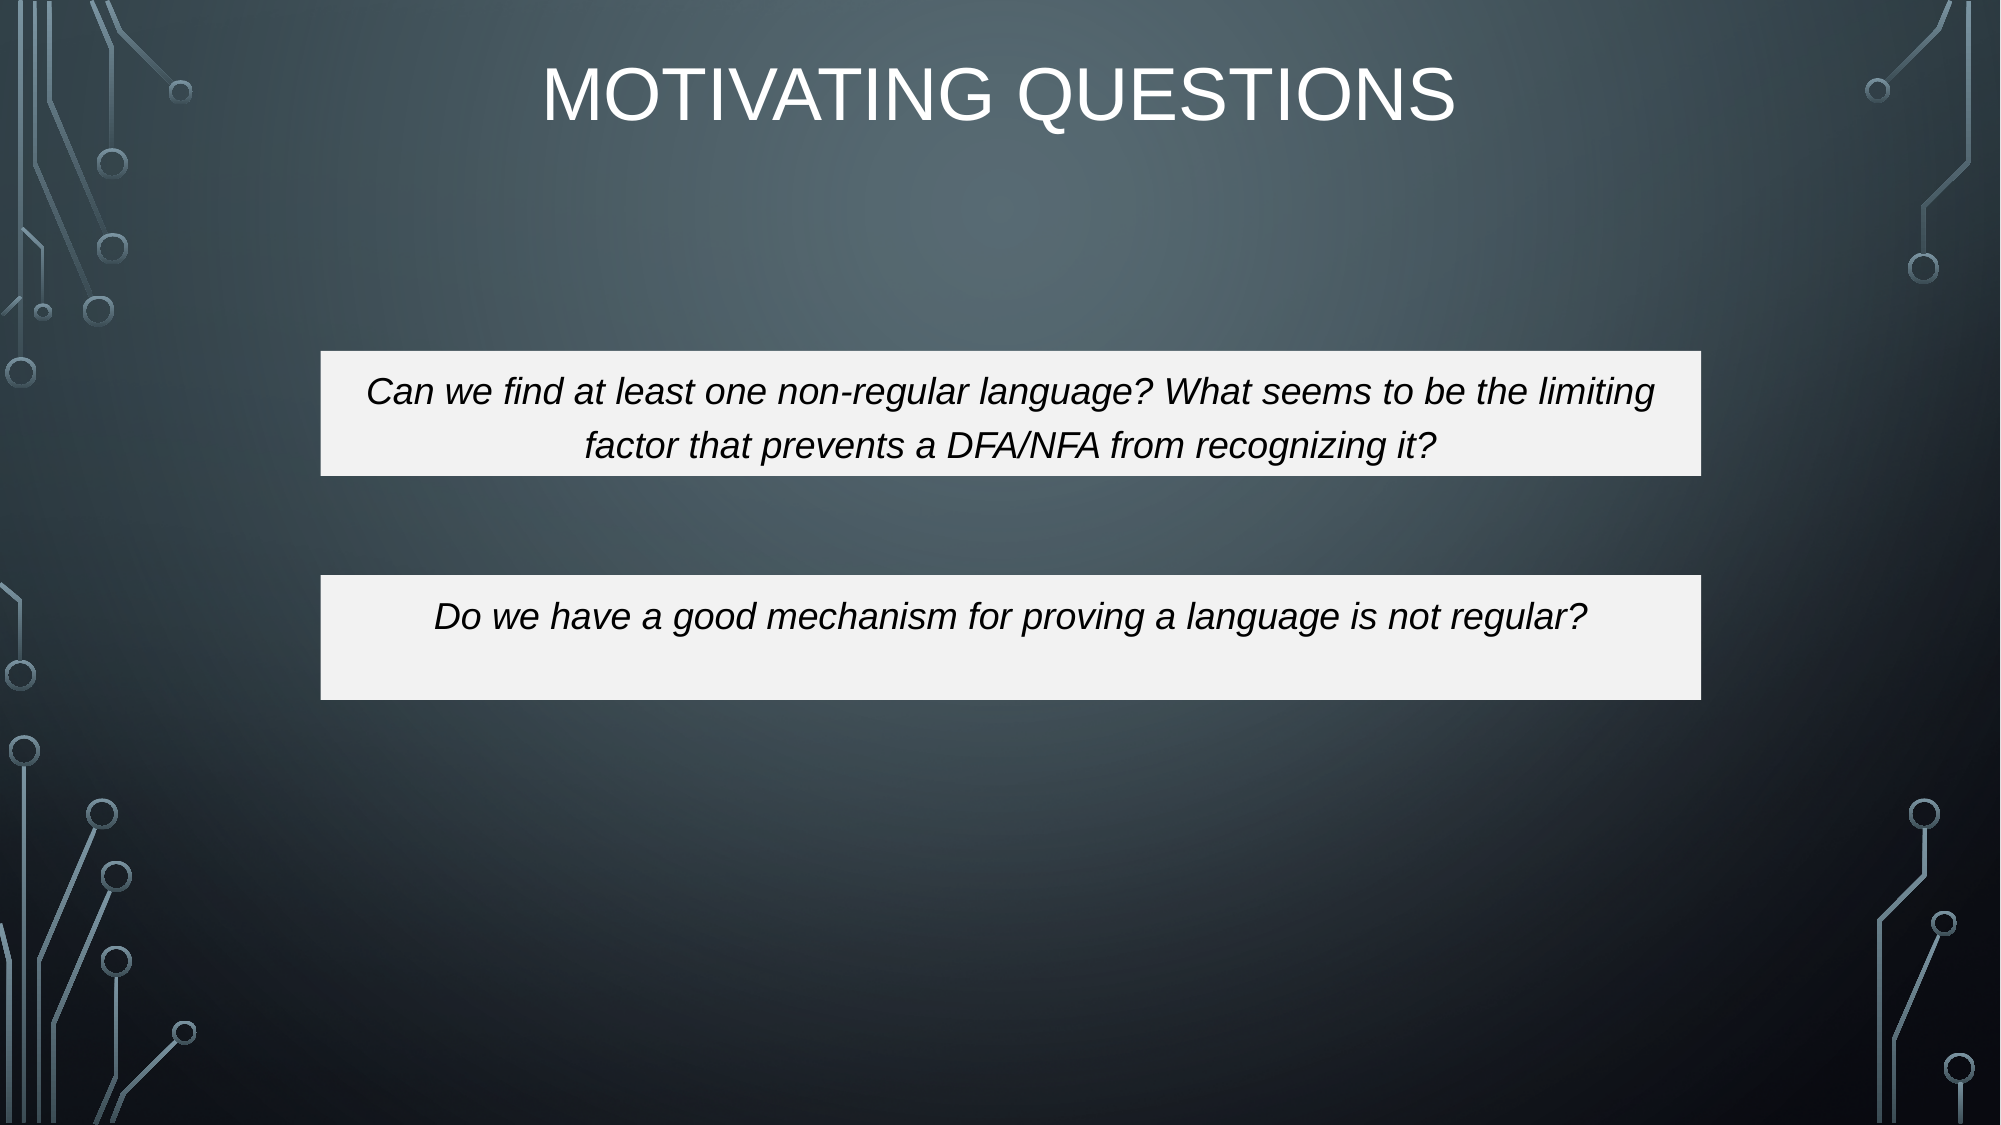

# Motivating Questions
Can we find at least one non-regular language? What seems to be the limiting factor that prevents a DFA/NFA from recognizing it?
Do we have a good mechanism for proving a language is not regular?